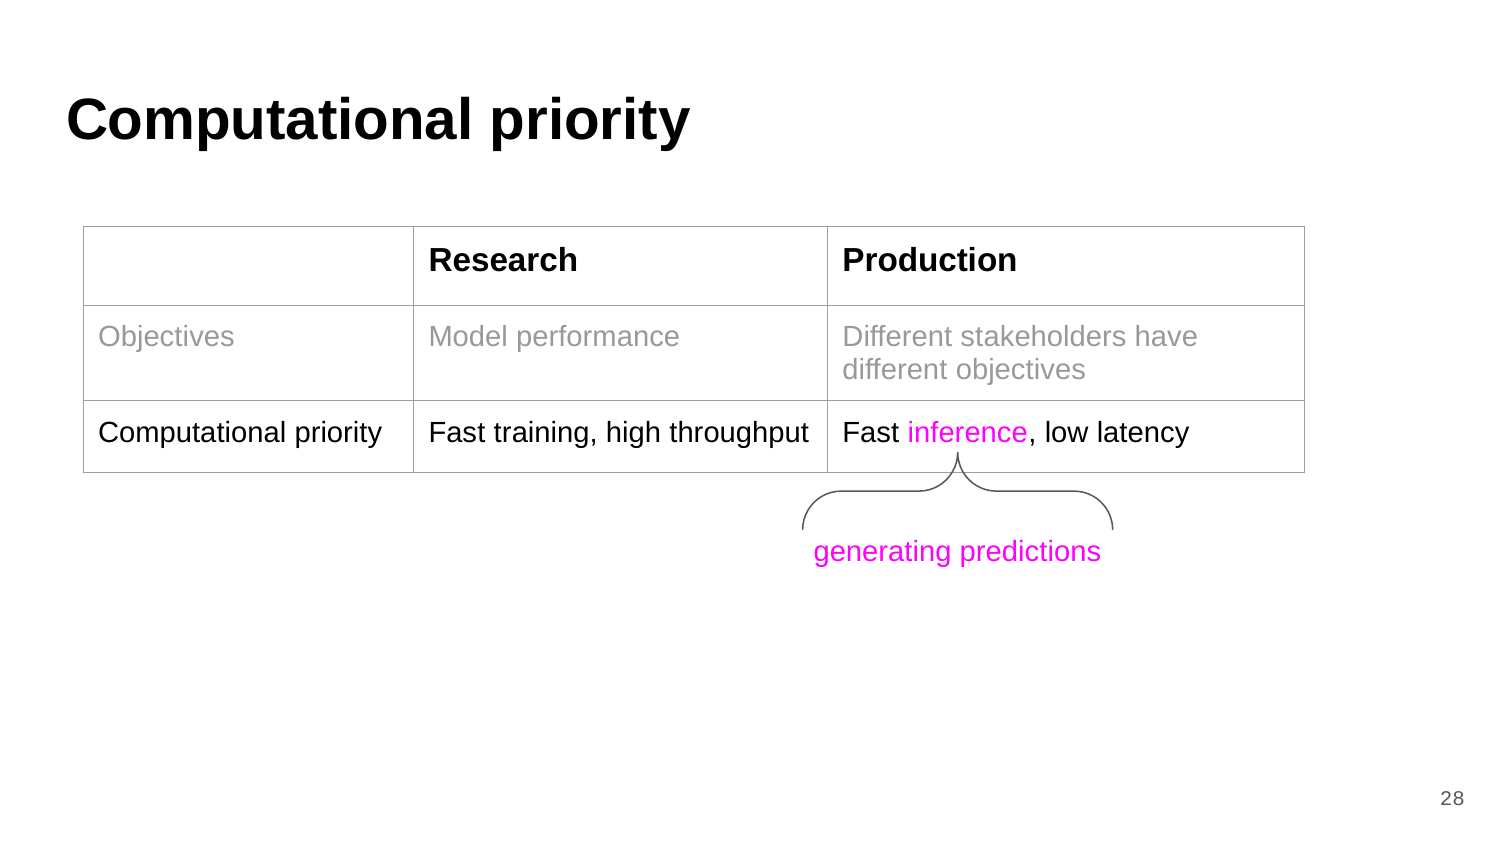

# Computational priority
|  | Research | Production |
| --- | --- | --- |
| Objectives | Model performance | Different stakeholders have different objectives |
| Computational priority | Fast training, high throughput | Fast inference, low latency |

generating predictions
28